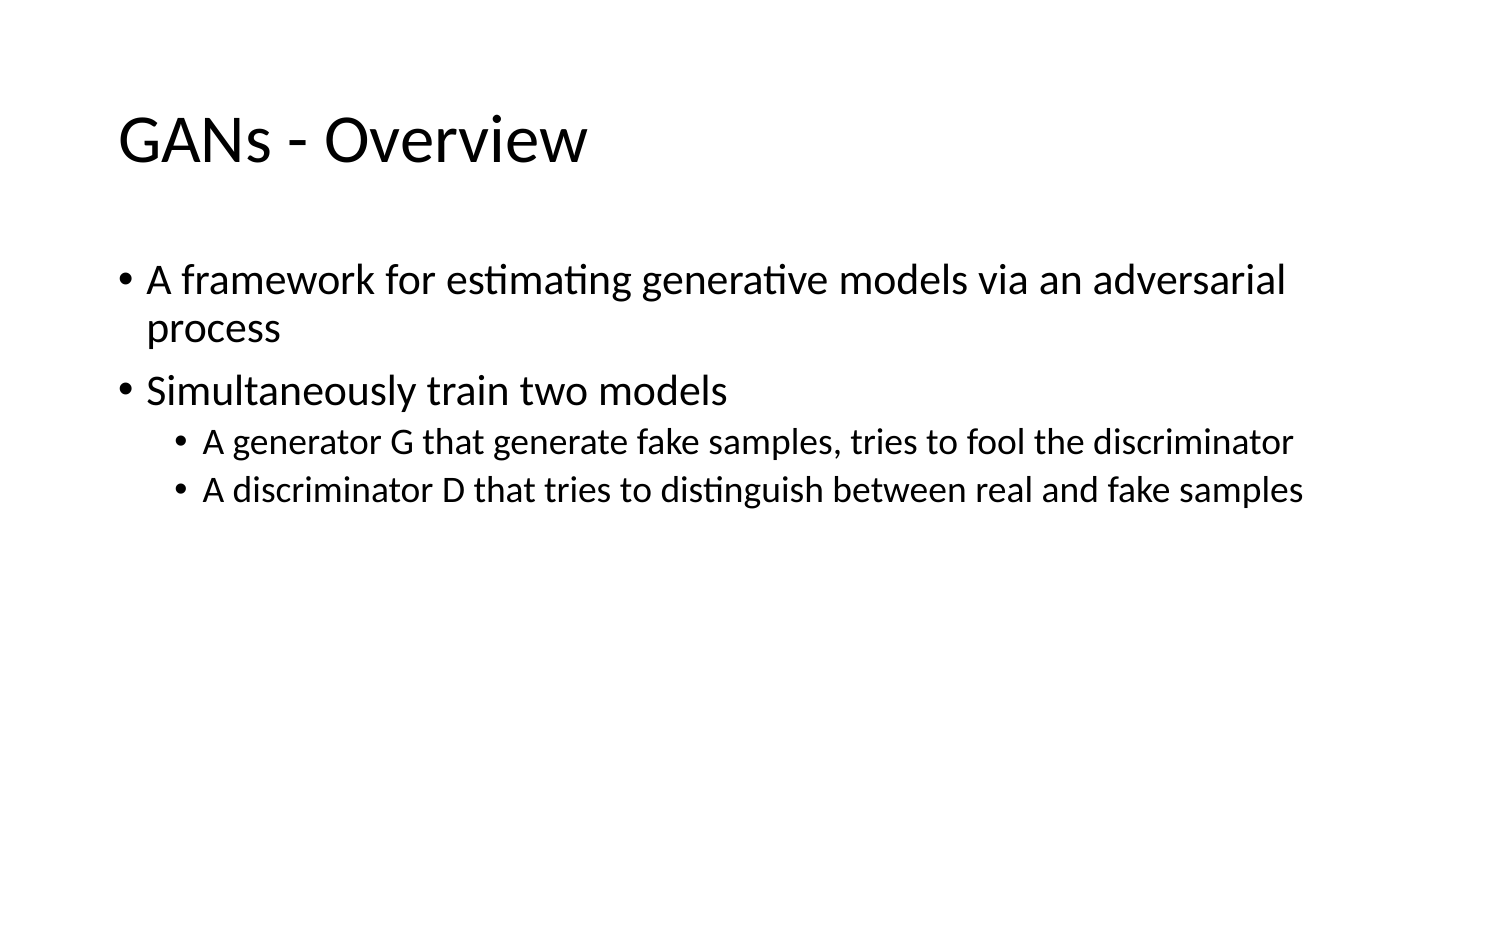

# GANs - Overview
A framework for estimating generative models via an adversarial process
Simultaneously train two models
A generator G that generate fake samples, tries to fool the discriminator
A discriminator D that tries to distinguish between real and fake samples